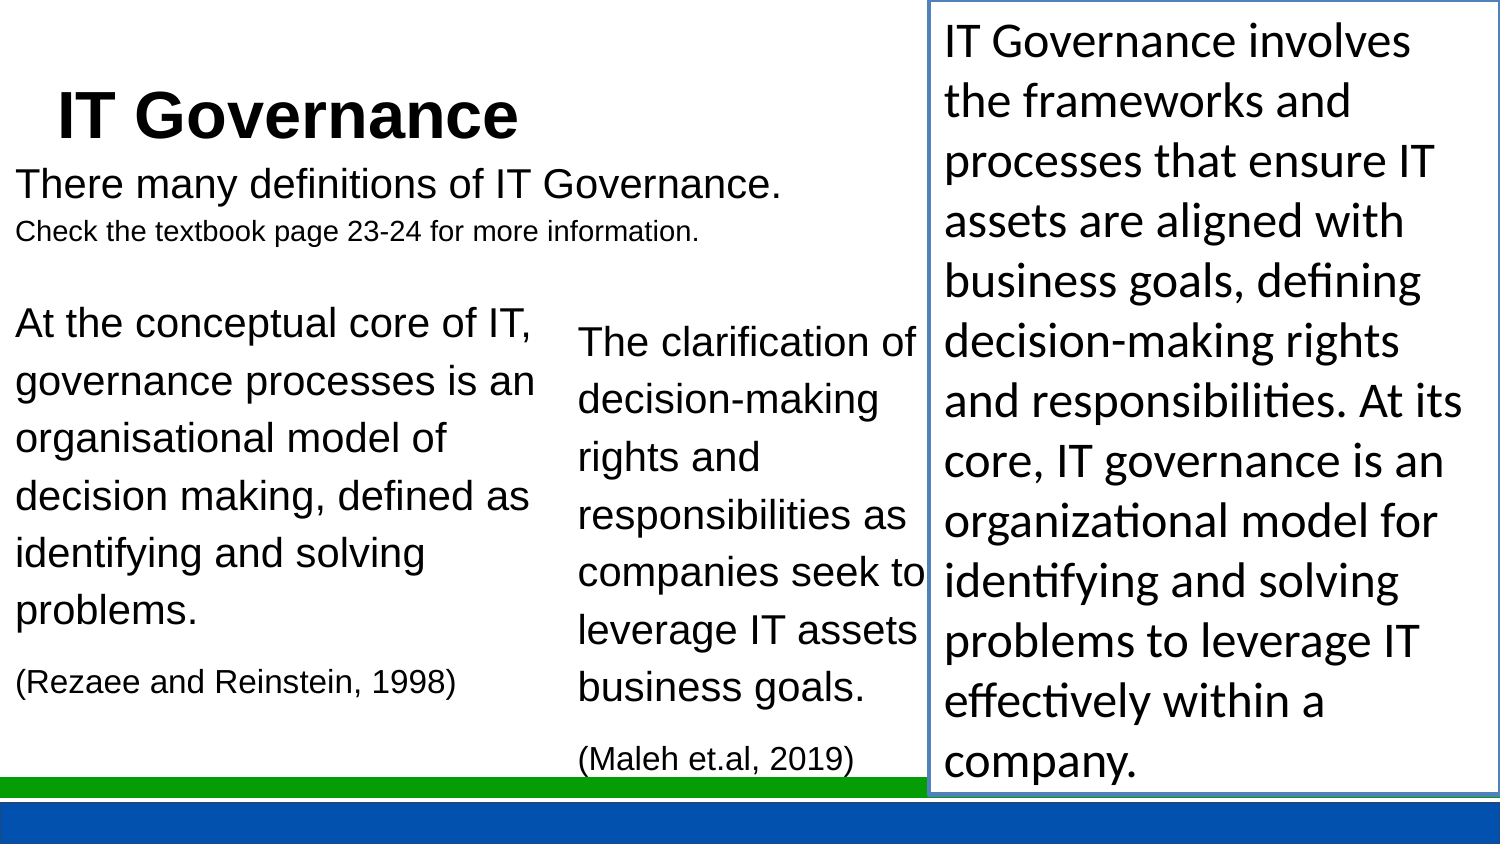

IT Governance involves the frameworks and processes that ensure IT assets are aligned with business goals, defining decision-making rights and responsibilities. At its core, IT governance is an organizational model for identifying and solving problems to leverage IT effectively within a company.
IT Governance
There many definitions of IT Governance.
Check the textbook page 23-24 for more information.

At the conceptual core of IT, governance processes is an organisational model of decision making, defined as identifying and solving problems.
(Rezaee and Reinstein, 1998)
The clarification of decision-making rights and responsibilities as companies seek to leverage IT assets to business goals.
(Maleh et.al, 2019)